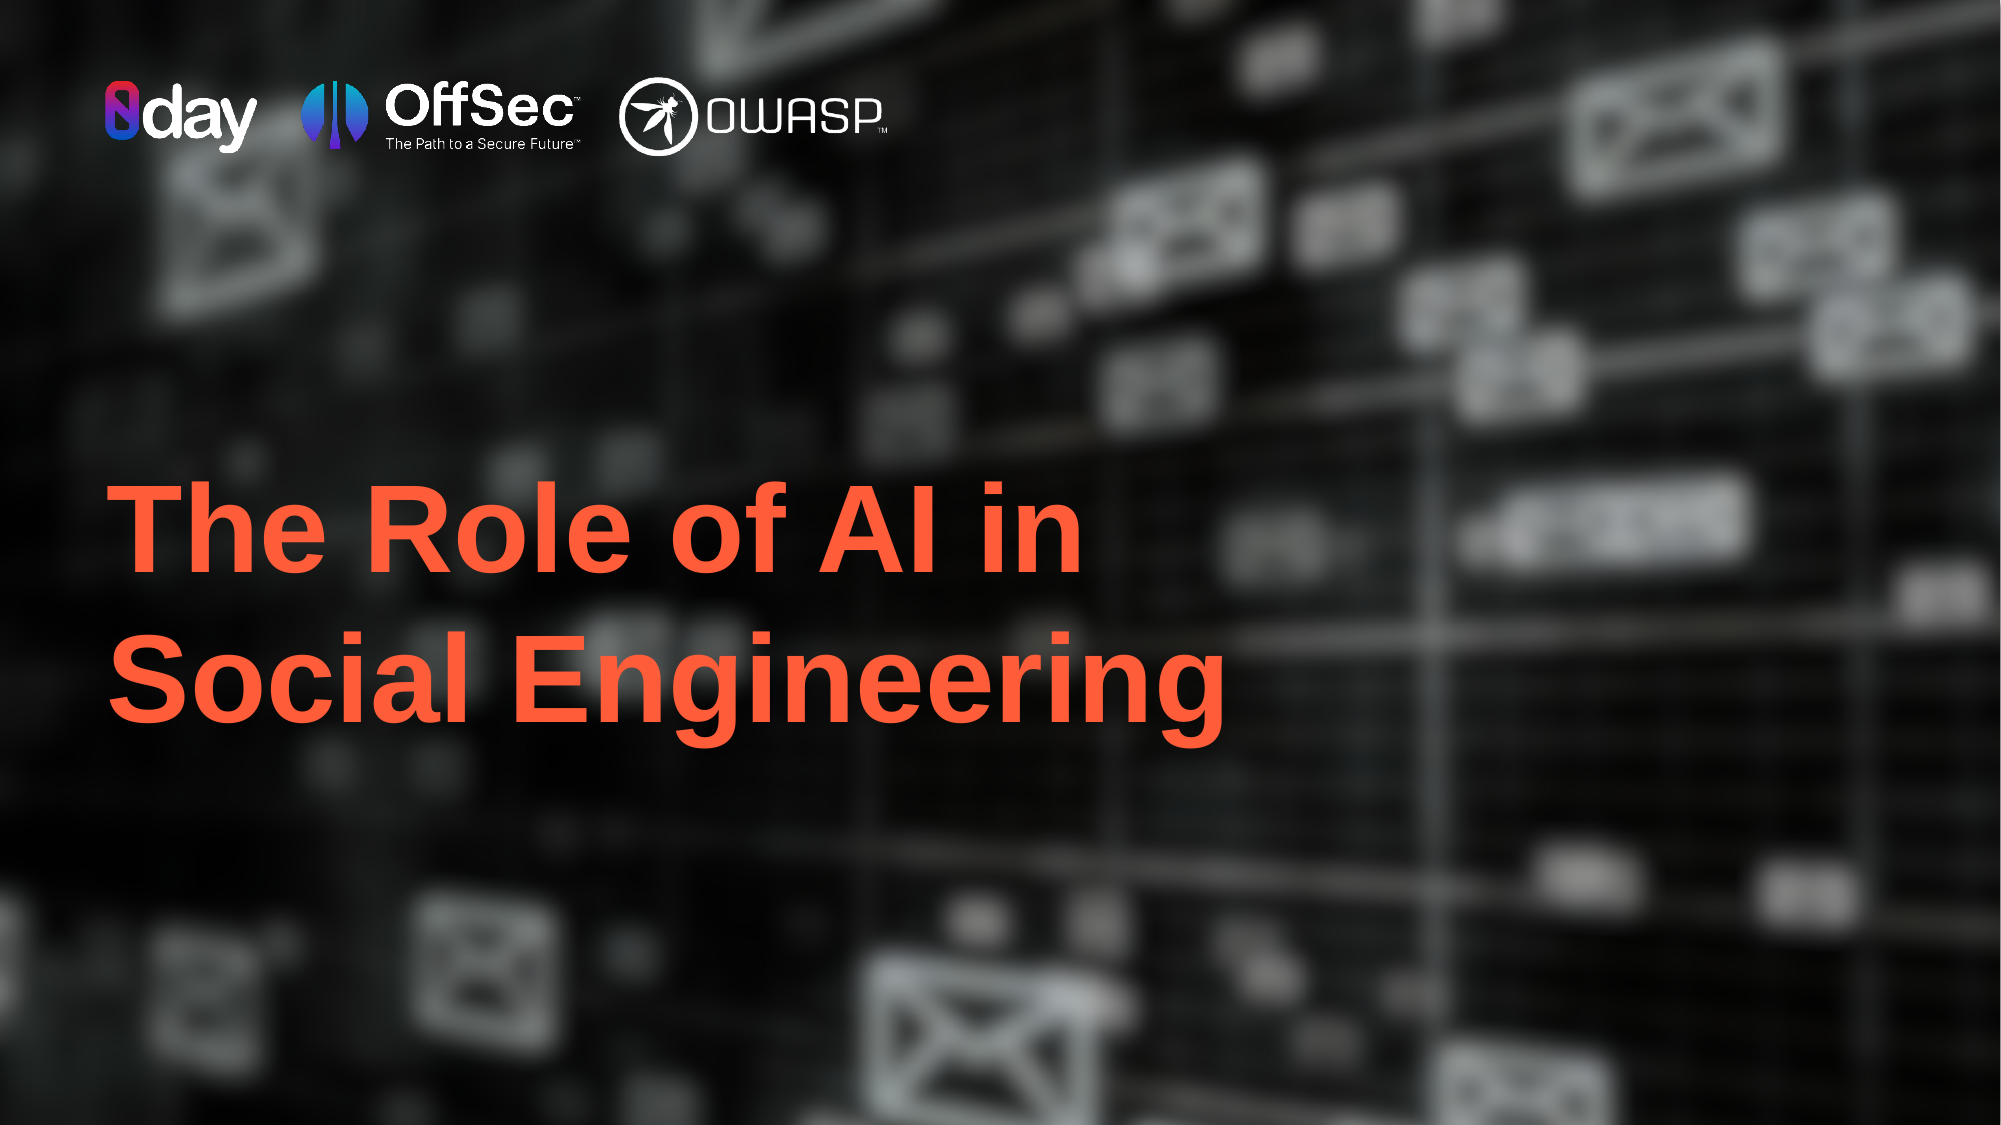

The Role of AI in Social Engineering